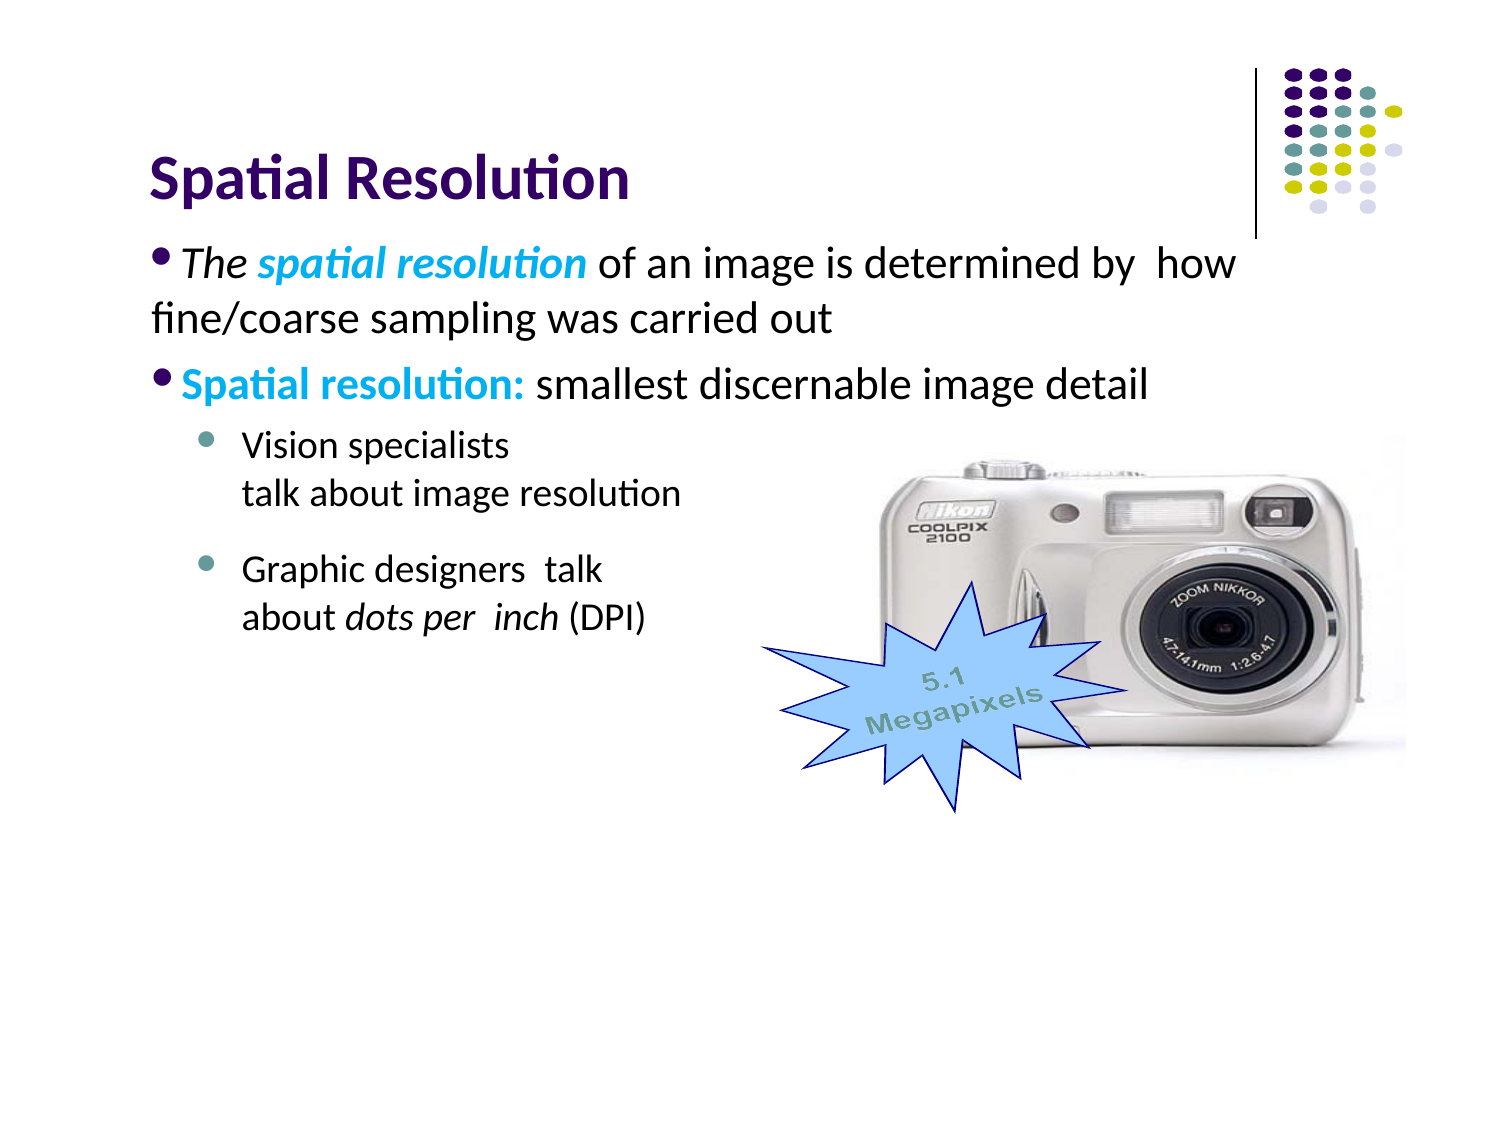

# Spatial Resolution
The spatial resolution of an image is determined by  how fine/coarse sampling was carried out
Spatial resolution: smallest discernable image detail
Vision specialists
talk about image resolution
Graphic designers  talk about dots per  inch (DPI)